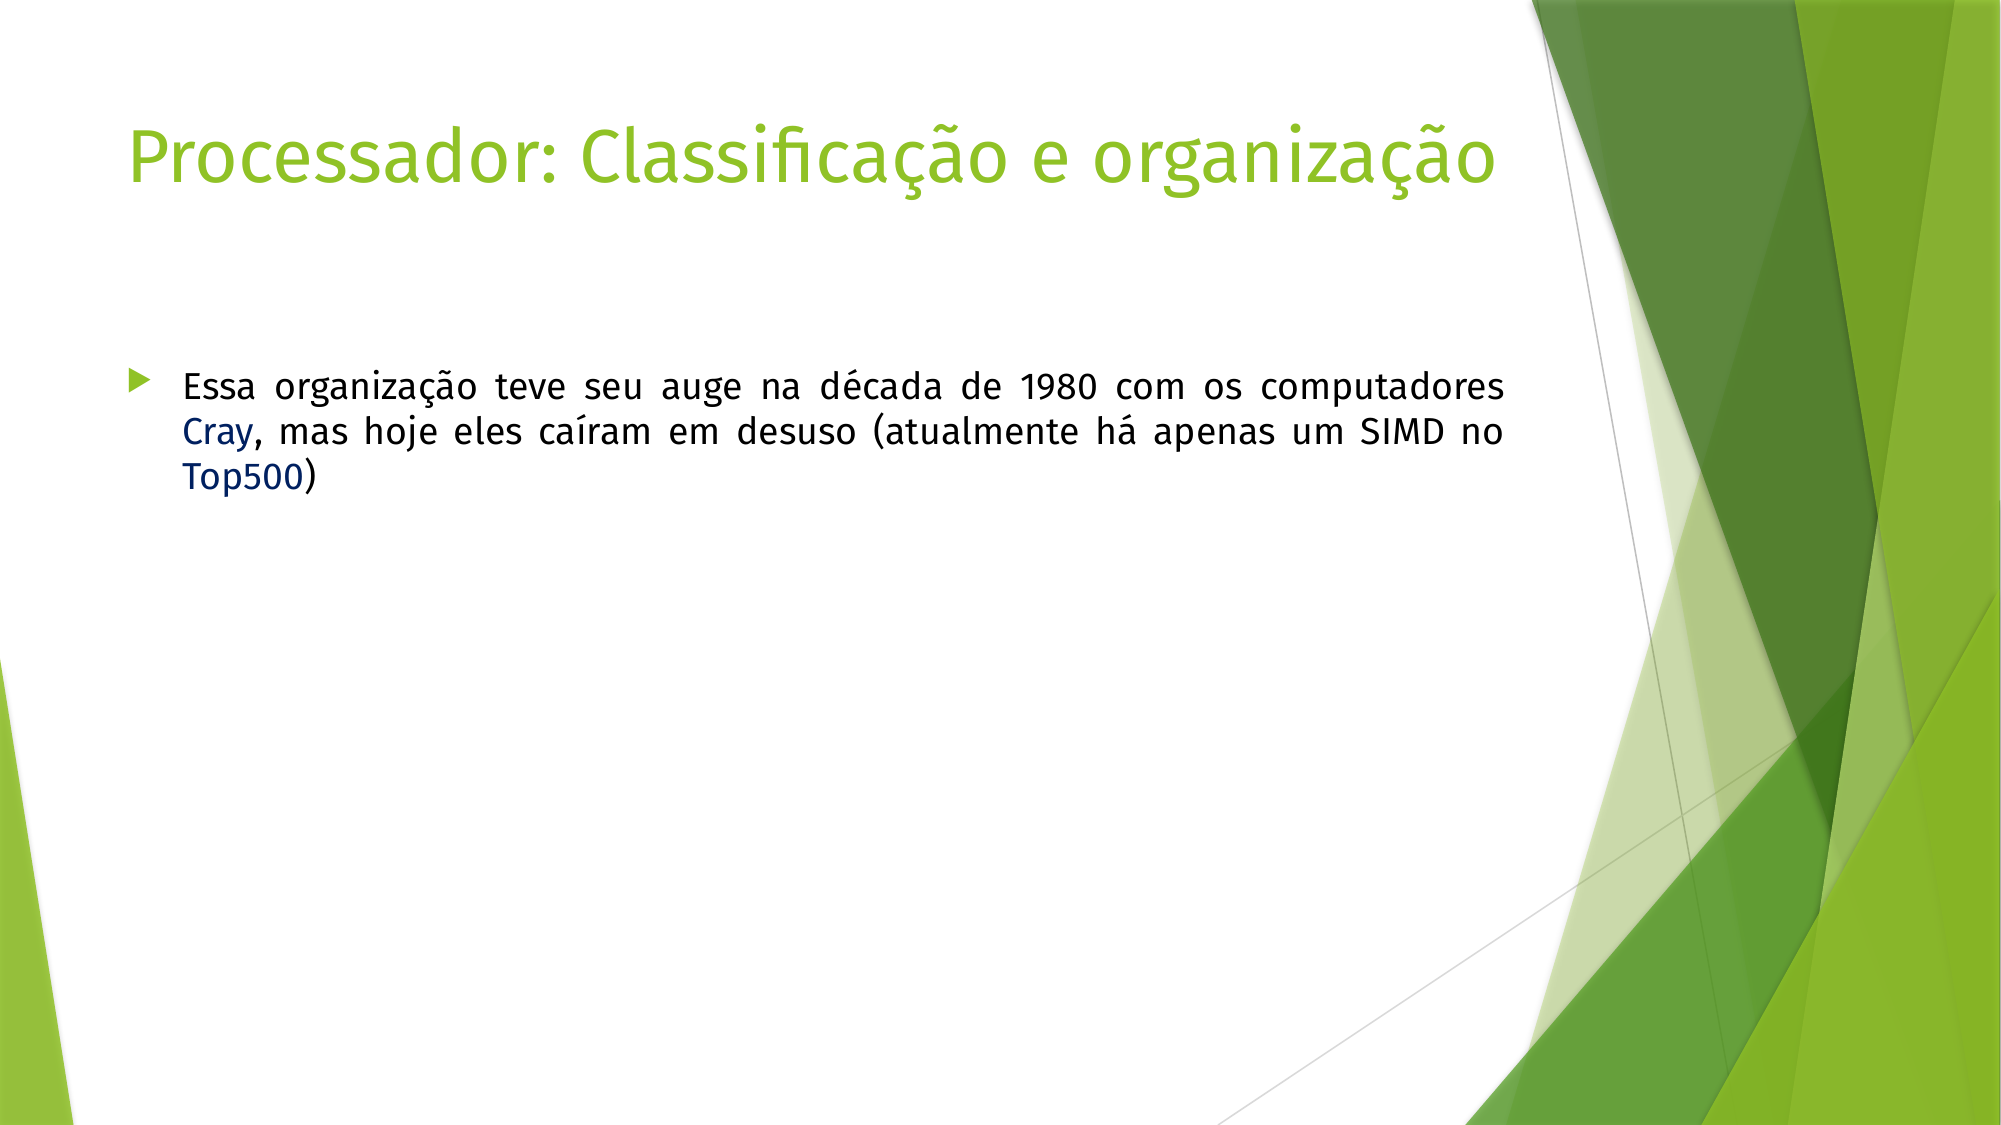

# Processador: Classificação e organização
Essa organização teve seu auge na década de 1980 com os computadores Cray, mas hoje eles caíram em desuso (atualmente há apenas um SIMD no Top500)